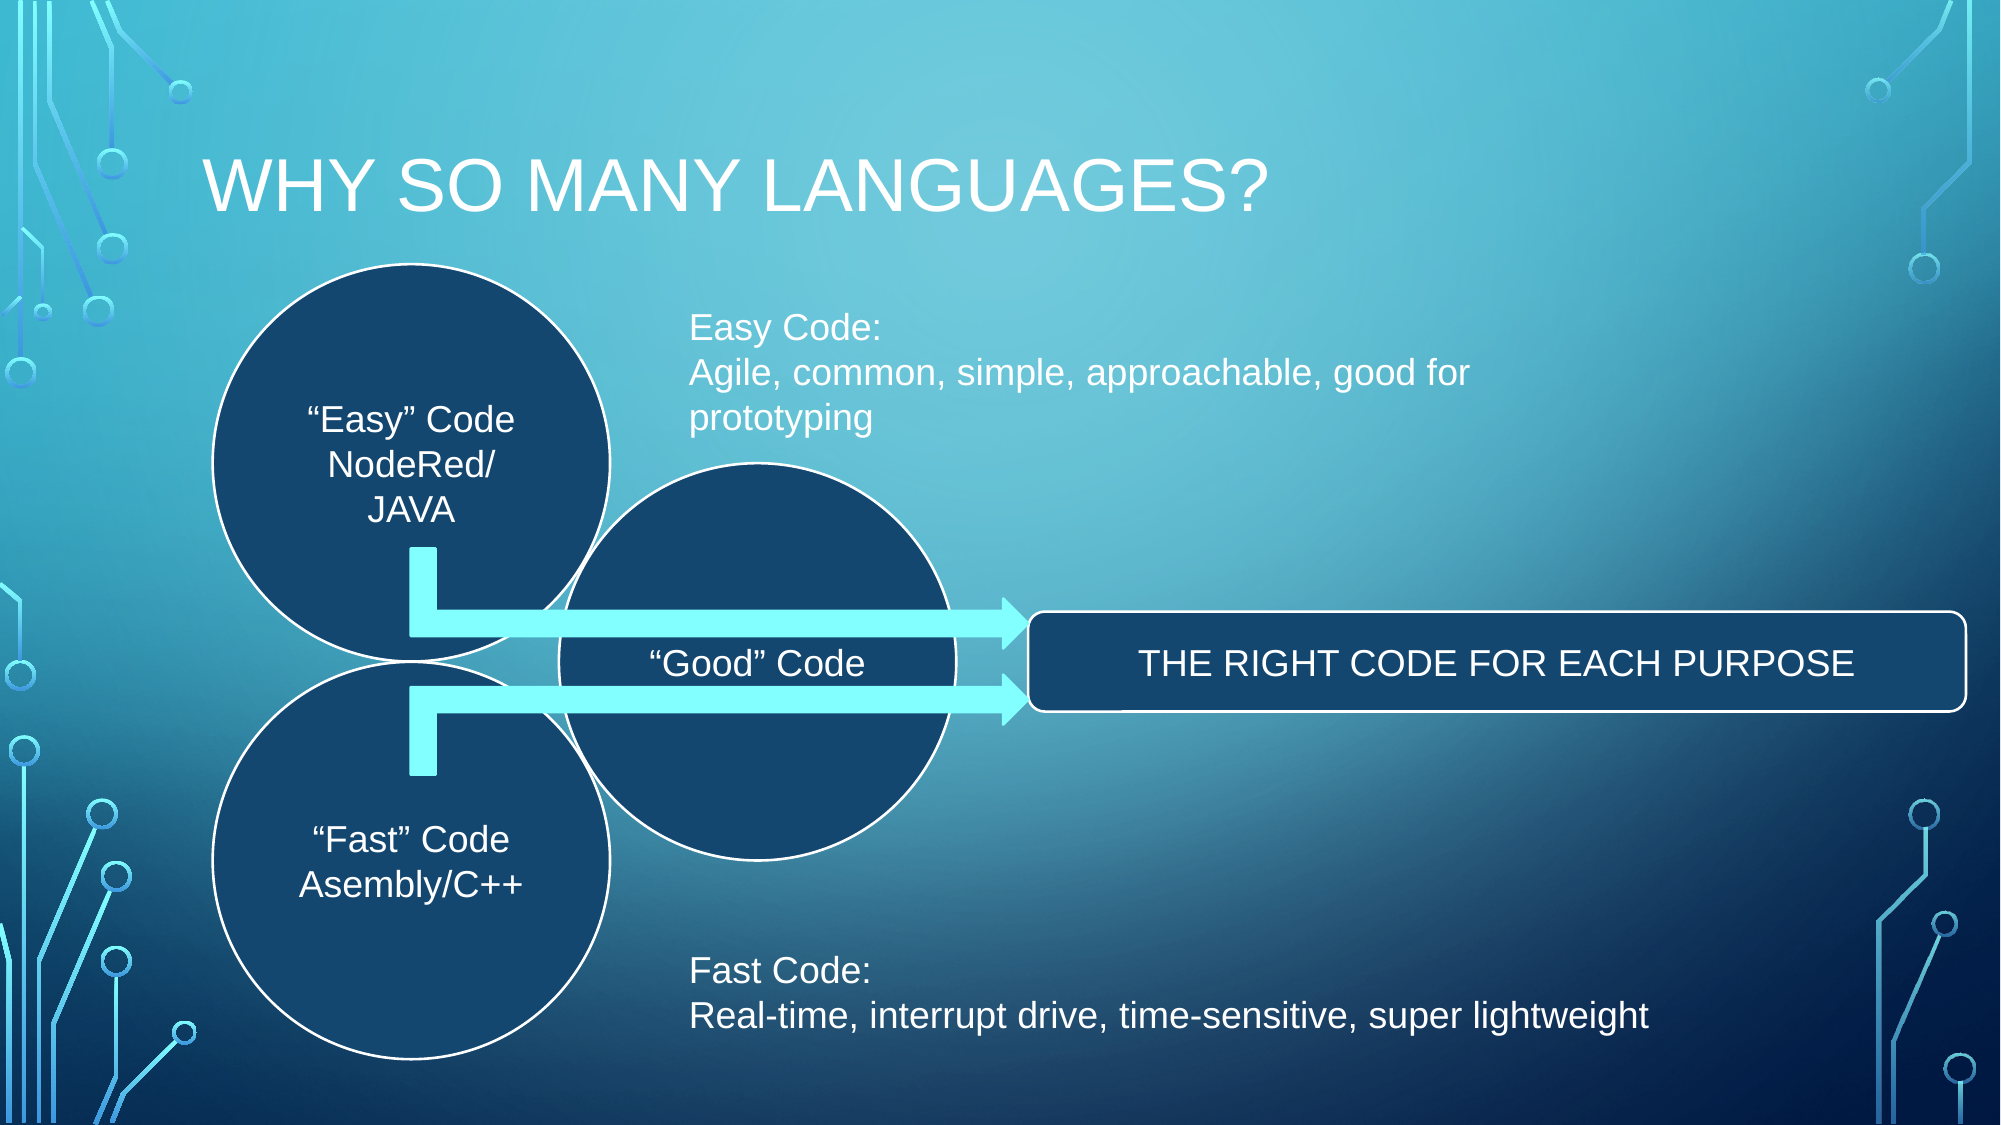

# Why so many languages?
“Easy” Code
NodeRed/JAVA

Easy Code:
Agile, common, simple, approachable, good for prototyping

“Good” Code
THE RIGHT CODE FOR EACH PURPOSE
“Fast” Code
Asembly/C++
Fast Code:
Real-time, interrupt drive, time-sensitive, super lightweight